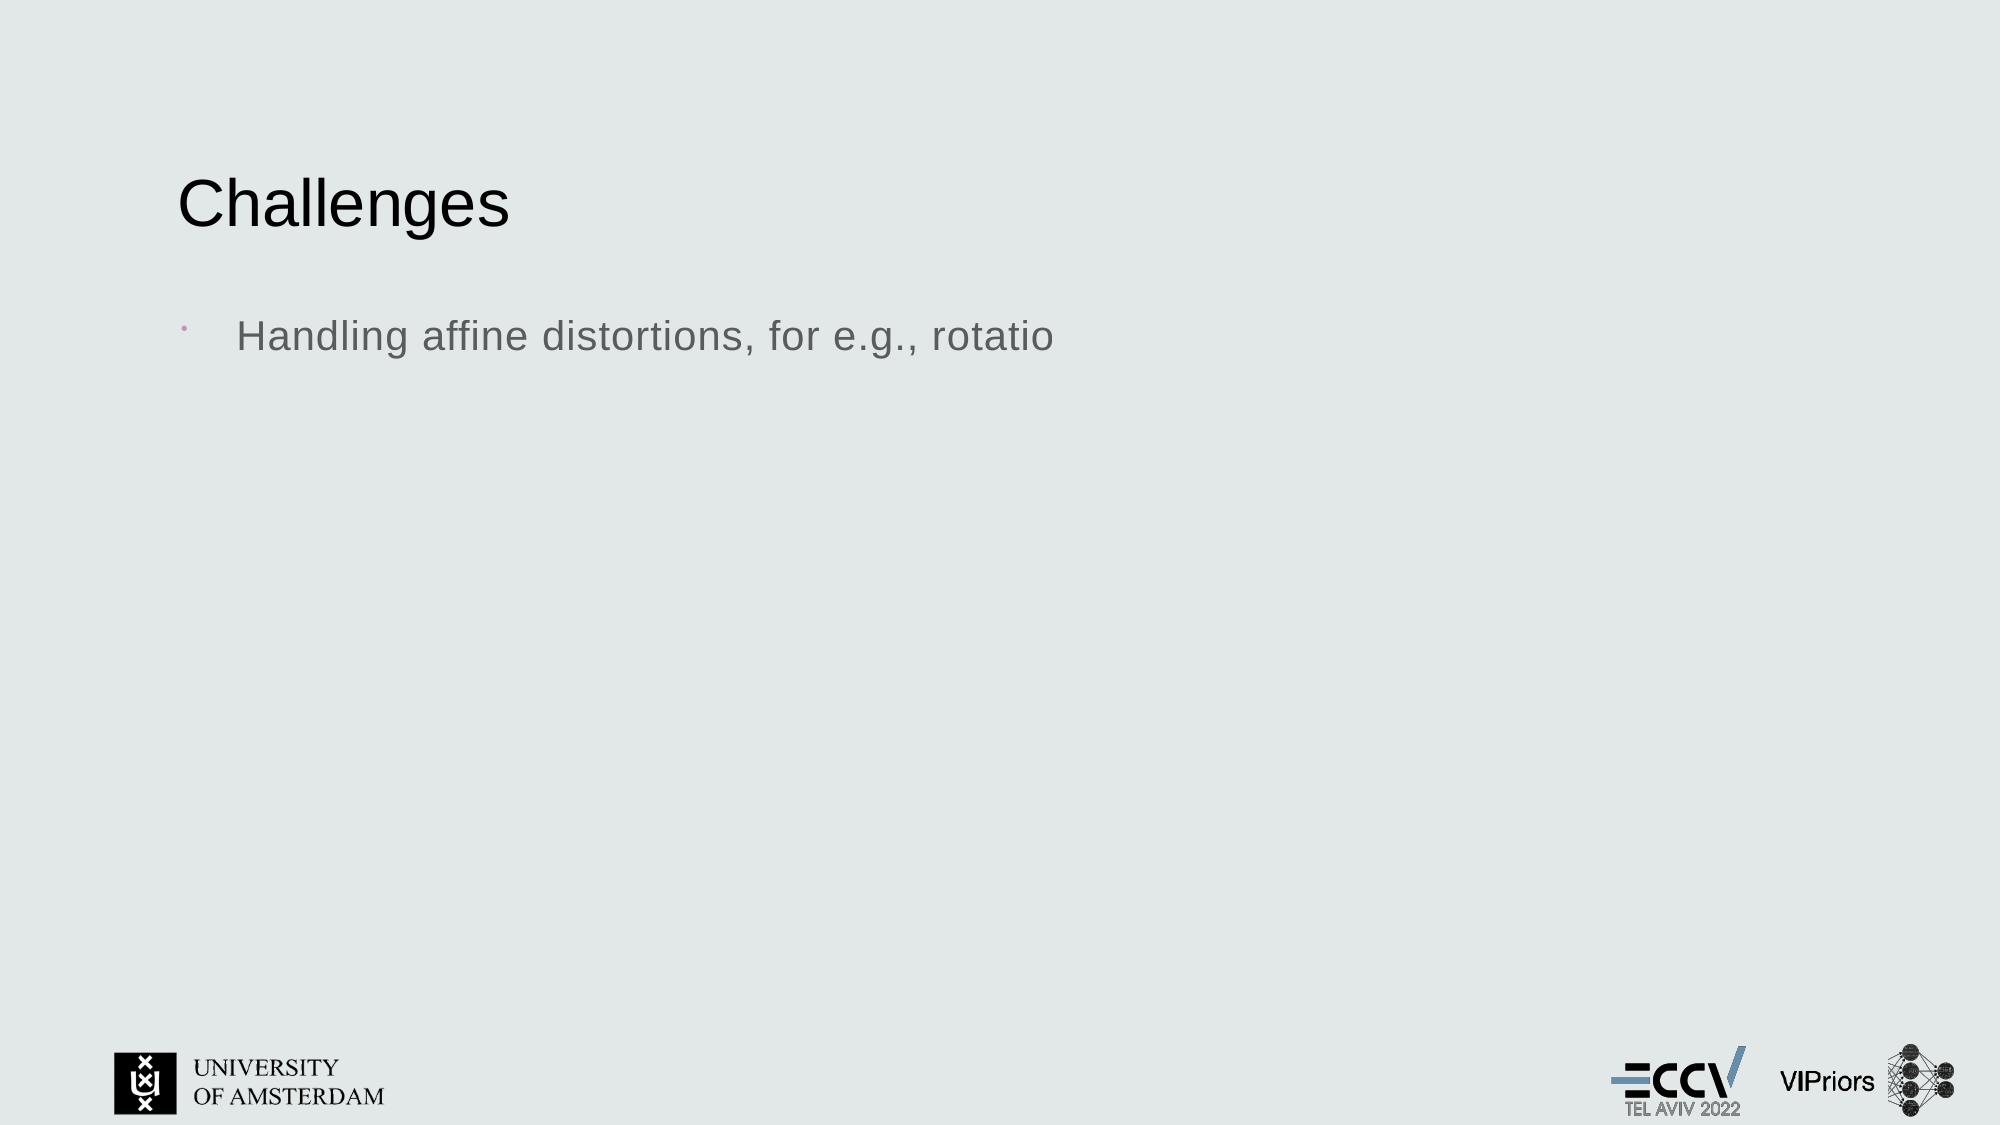

# Challenges
Handling affine distortions, for e.g., rotations